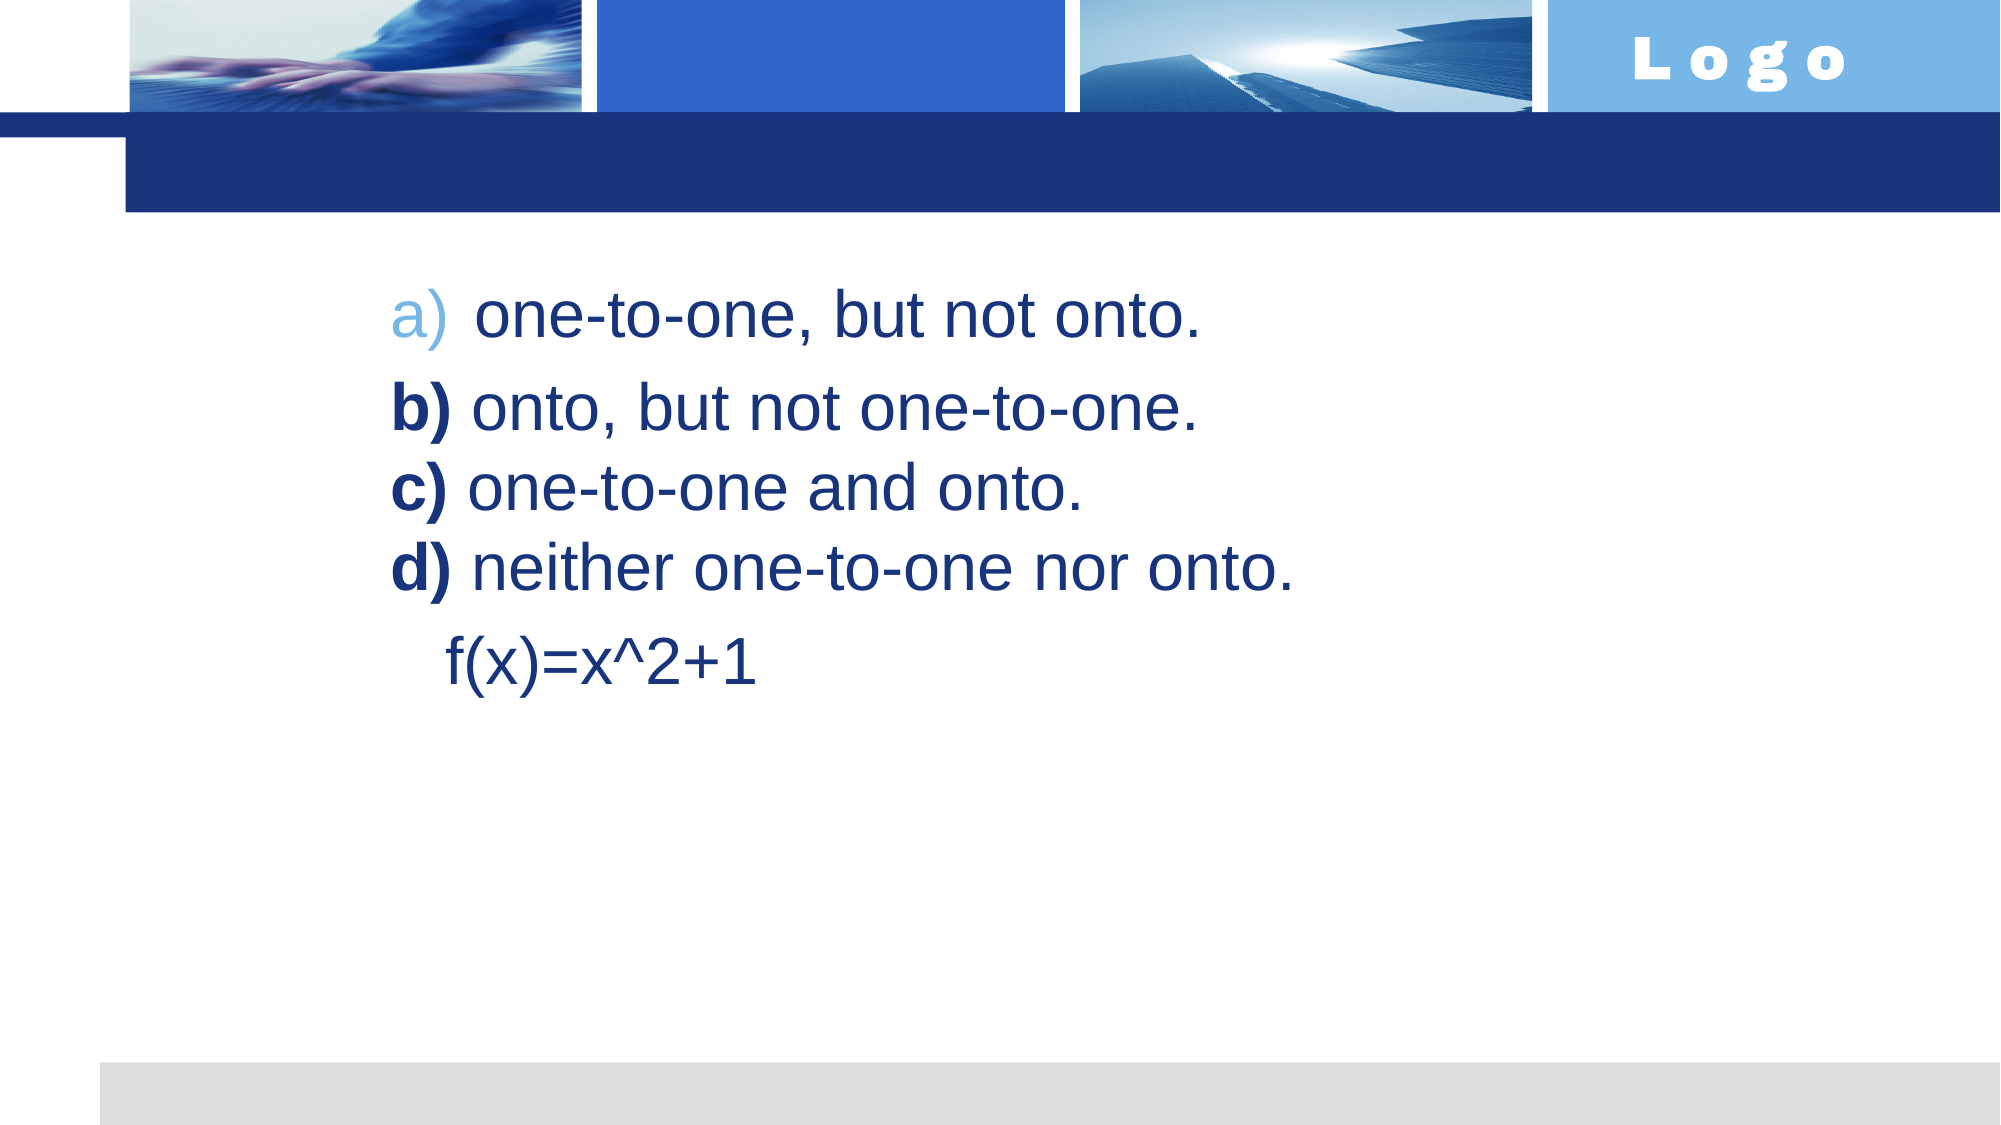

one-to-one, but not onto.
b) onto, but not one-to-one.
c) one-to-one and onto.
d) neither one-to-one nor onto.
   f(x)=x^2+1